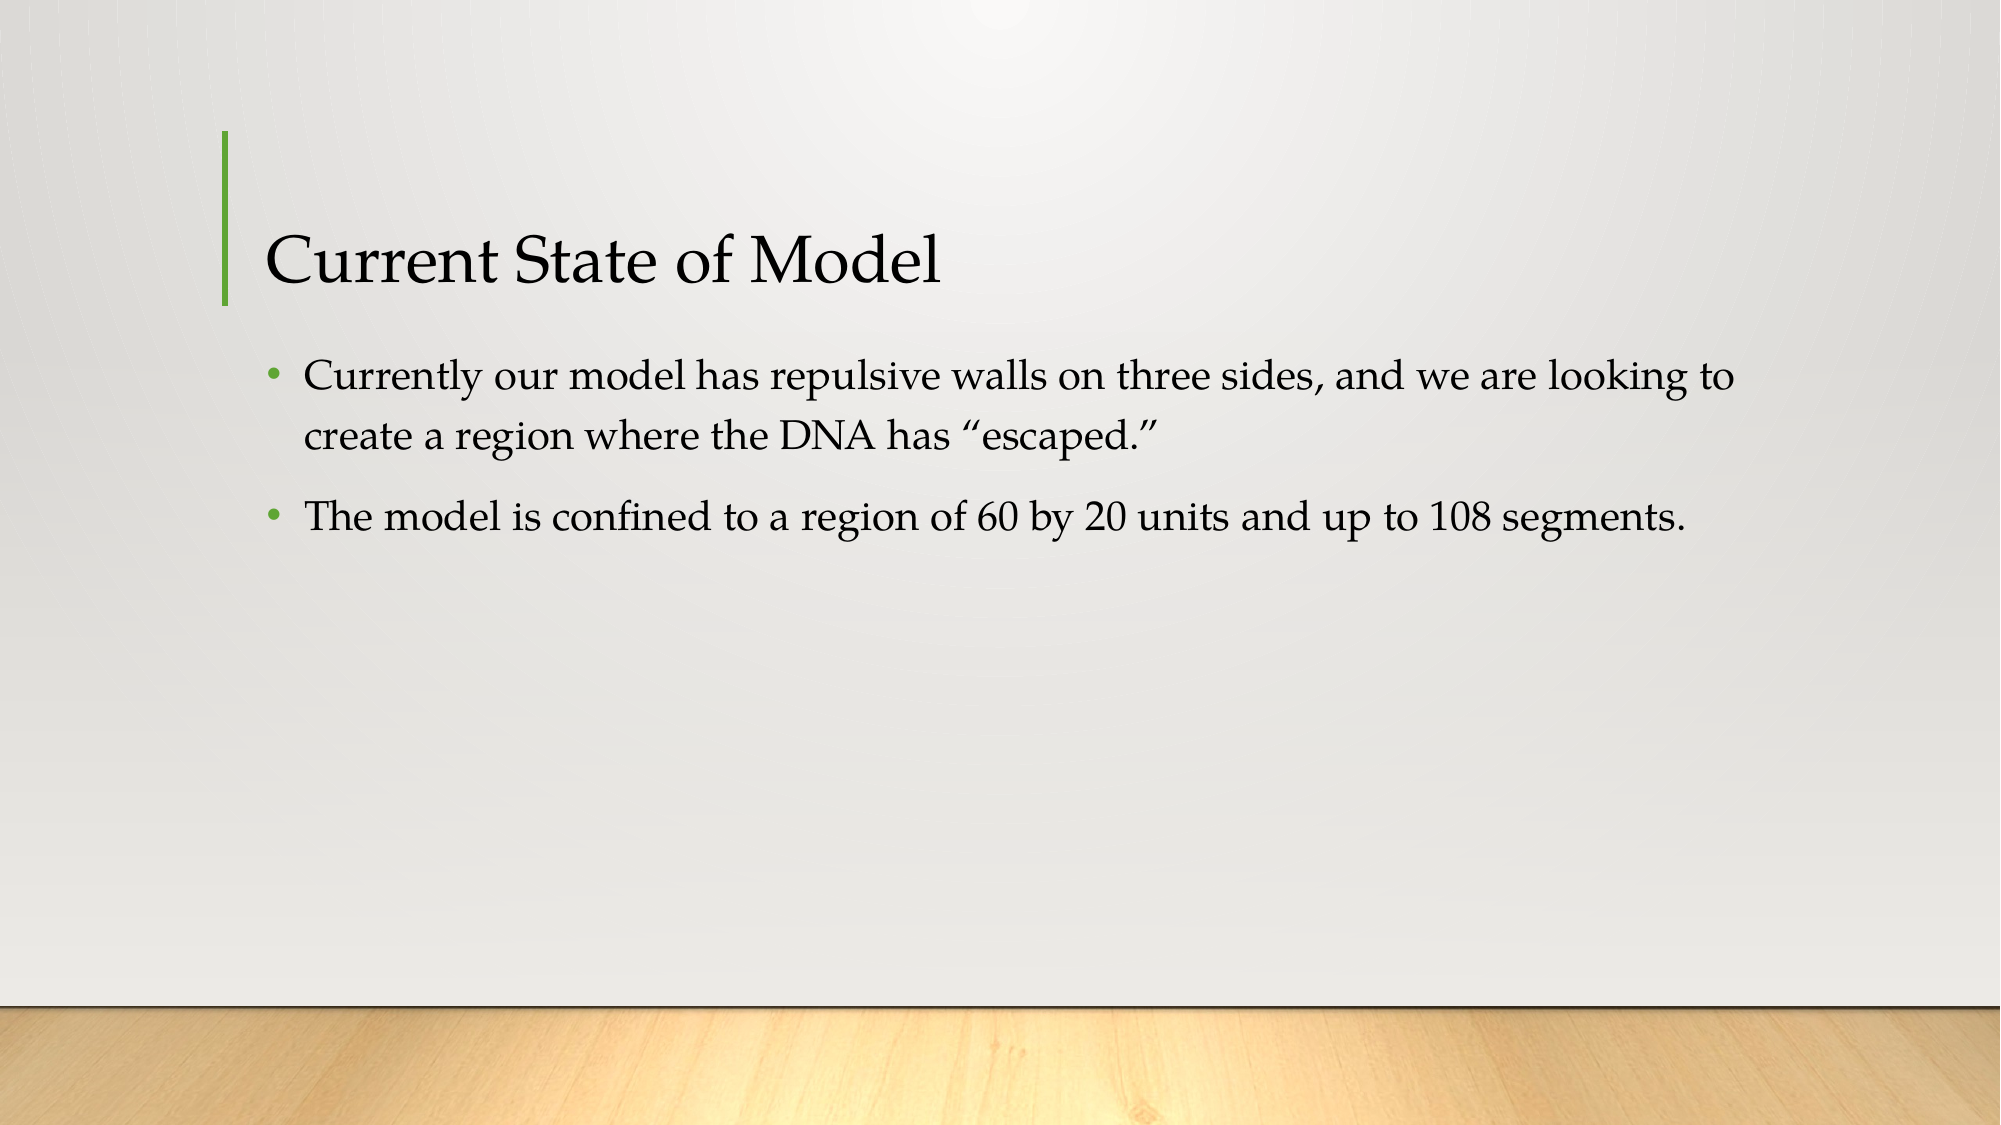

# Current State of Model
Currently our model has repulsive walls on three sides, and we are looking to create a region where the DNA has “escaped.”
The model is confined to a region of 60 by 20 units and up to 108 segments.